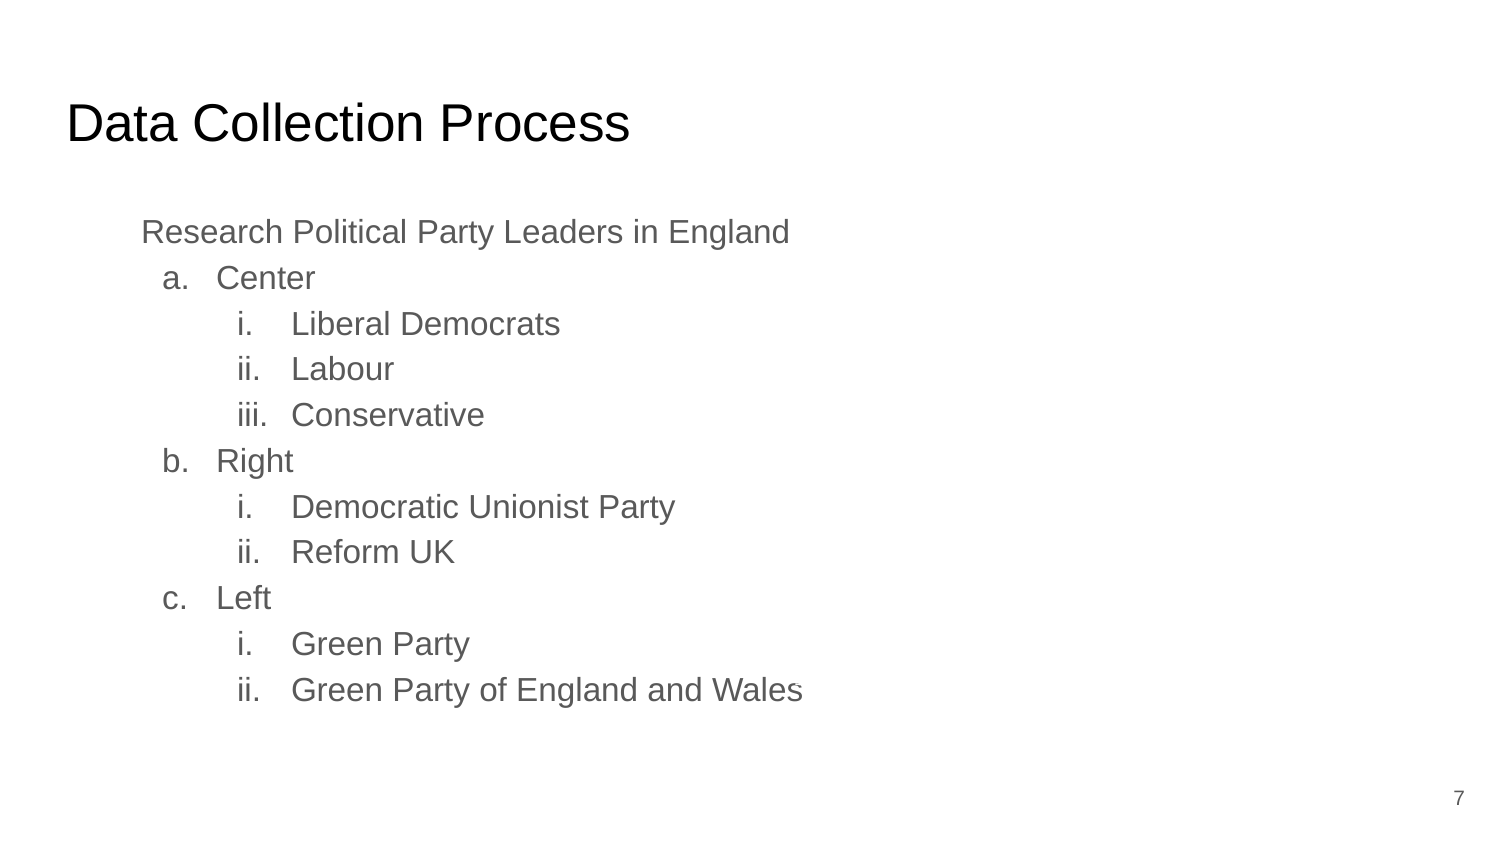

# Data Collection Process
Research Political Party Leaders in England
Center
Liberal Democrats
Labour
Conservative
Right
Democratic Unionist Party
Reform UK
Left
Green Party
Green Party of England and Wales

Ed Davey
Liz Truss
Keir Starmer
Wes Streeting
Boris Johnson
Suella Braveman
Ian Paisley Jr
Sir Jeffrey Donaldson
Richard Tice
Arlene Foster
John Prescott
Ann Widdecombe
Hugh Warwick
Jonathon Porritt
Natalie Bennett
Humza Yousaf
7